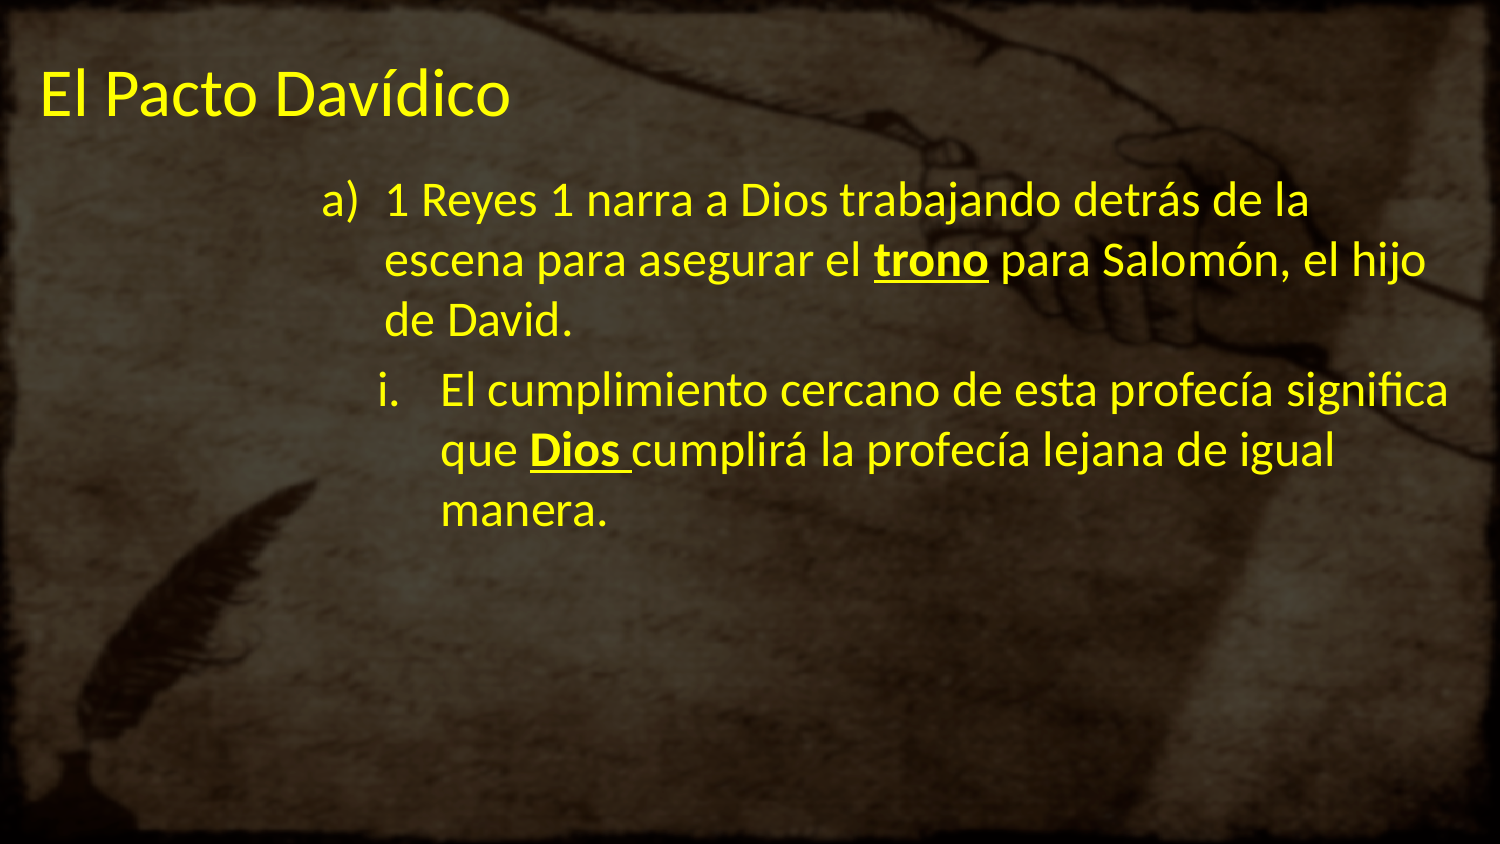

# El Pacto Davídico
1 Reyes 1 narra a Dios trabajando detrás de la escena para asegurar el trono para Salomón, el hijo de David.
El cumplimiento cercano de esta profecía significa que Dios cumplirá la profecía lejana de igual manera.